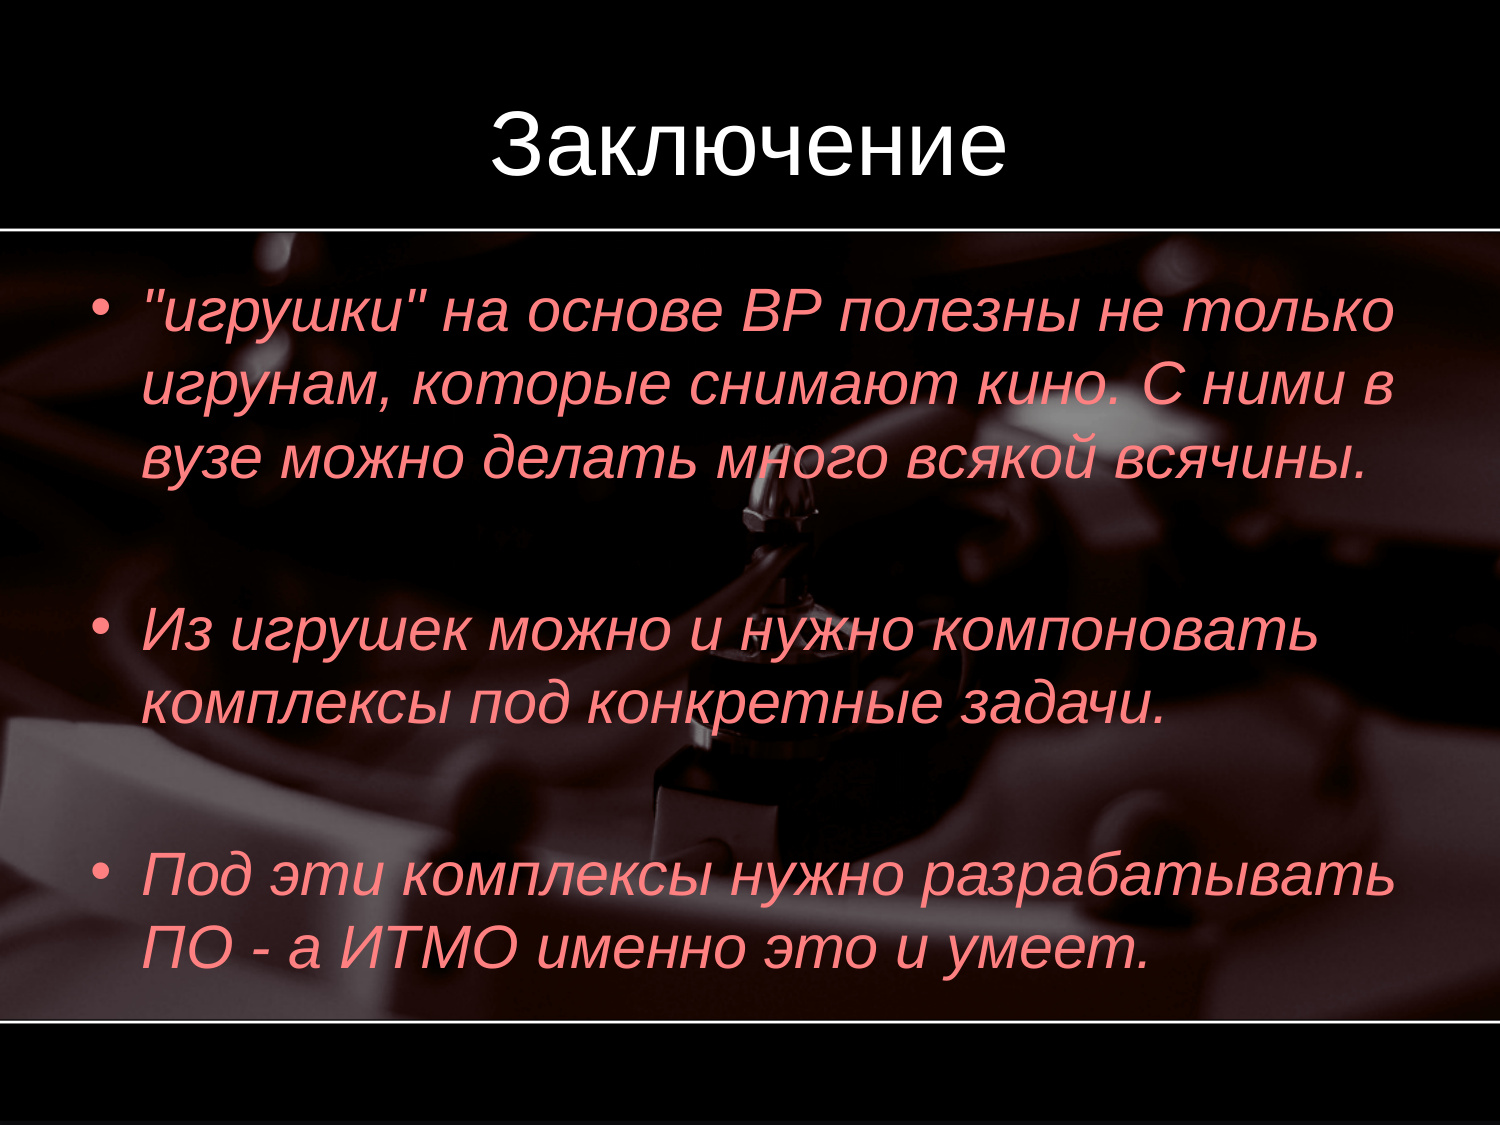

# Заключение
"игрушки" на основе ВР полезны не только игрунам, которые снимают кино. С ними в вузе можно делать много всякой всячины.

Из игрушек можно и нужно компоновать комплексы под конкретные задачи.

Под эти комплексы нужно разрабатывать ПО - а ИТМО именно это и умеет.